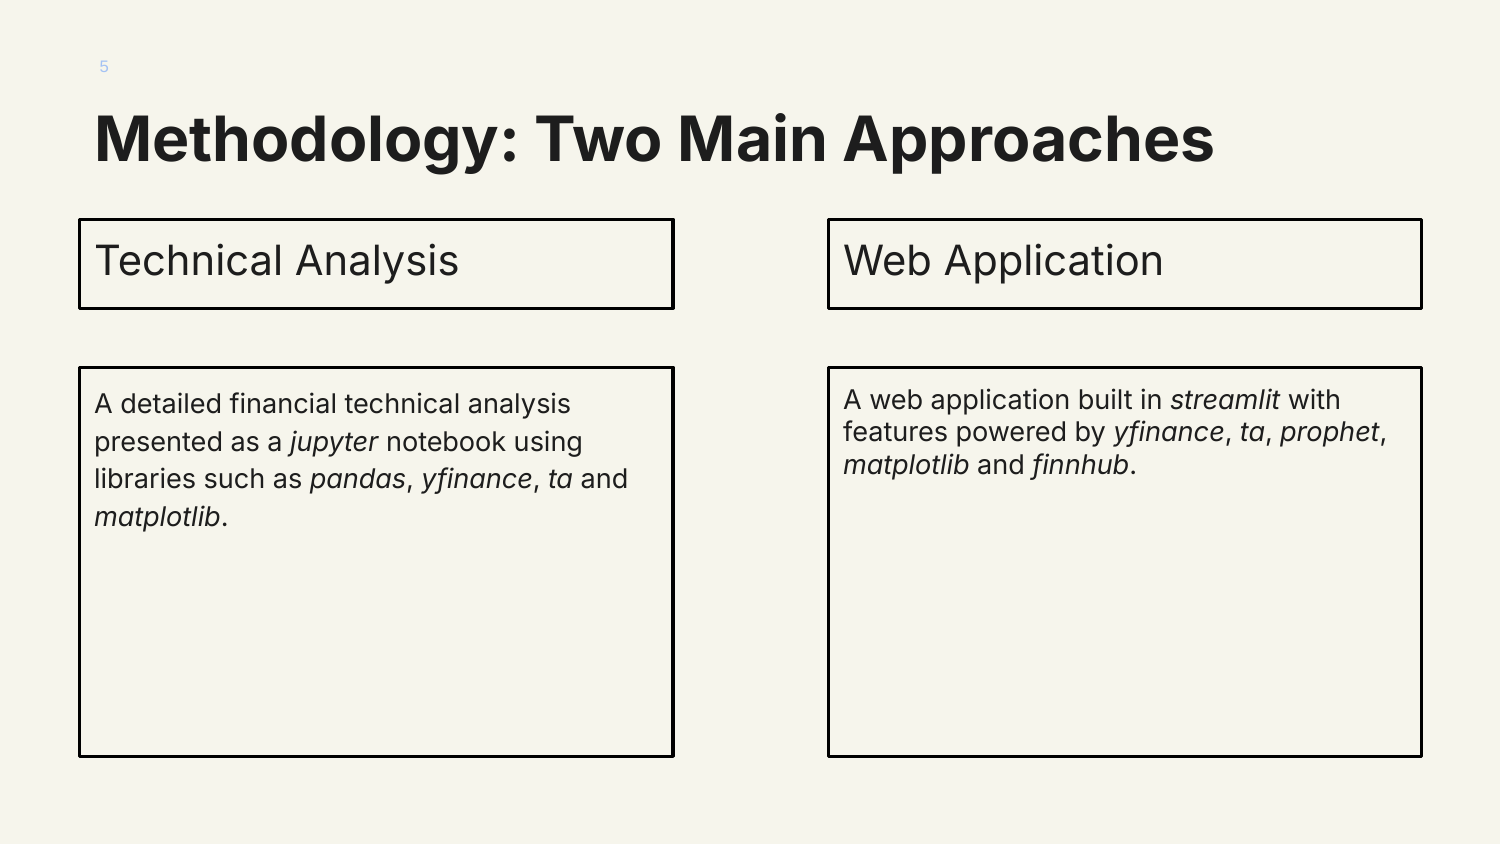

# Methodology: Two Main Approaches
Technical Analysis
Web Application
A detailed financial technical analysis presented as a jupyter notebook using libraries such as pandas, yfinance, ta and matplotlib.
A web application built in streamlit with features powered by yfinance, ta, prophet, matplotlib and finnhub.